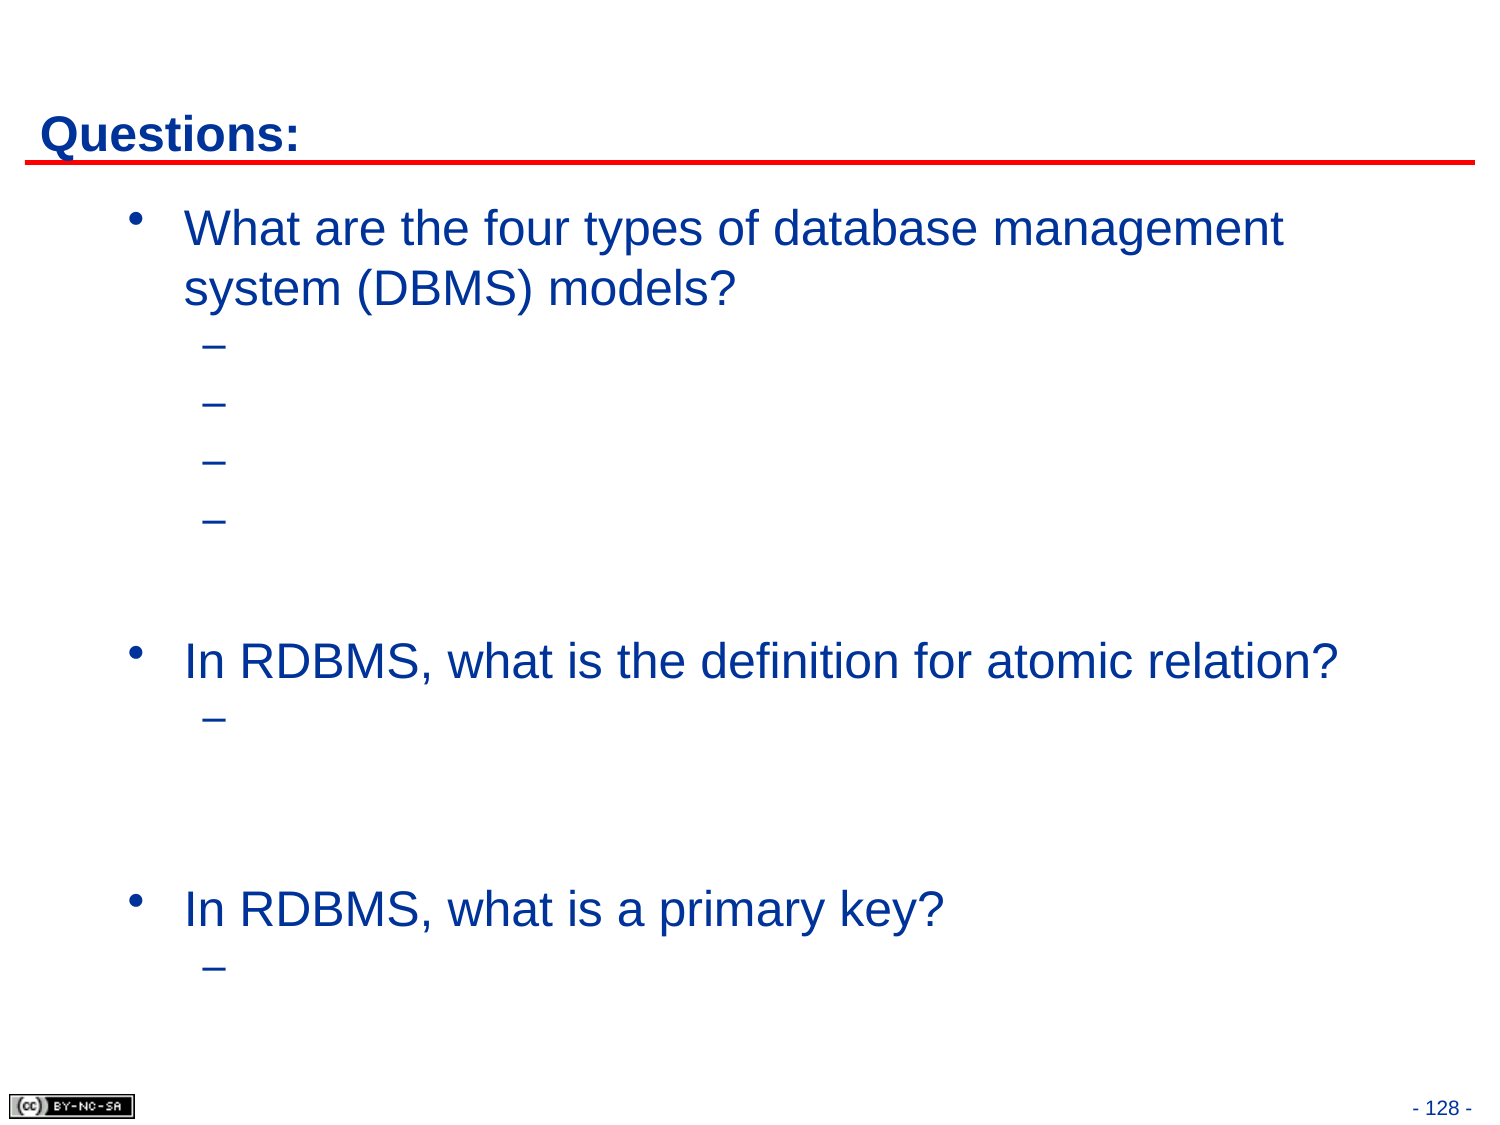

# Questions:
What are the four types of database management system (DBMS) models?

In RDBMS, what is the definition for atomic relation?

In RDBMS, what is a primary key?

- 128 -